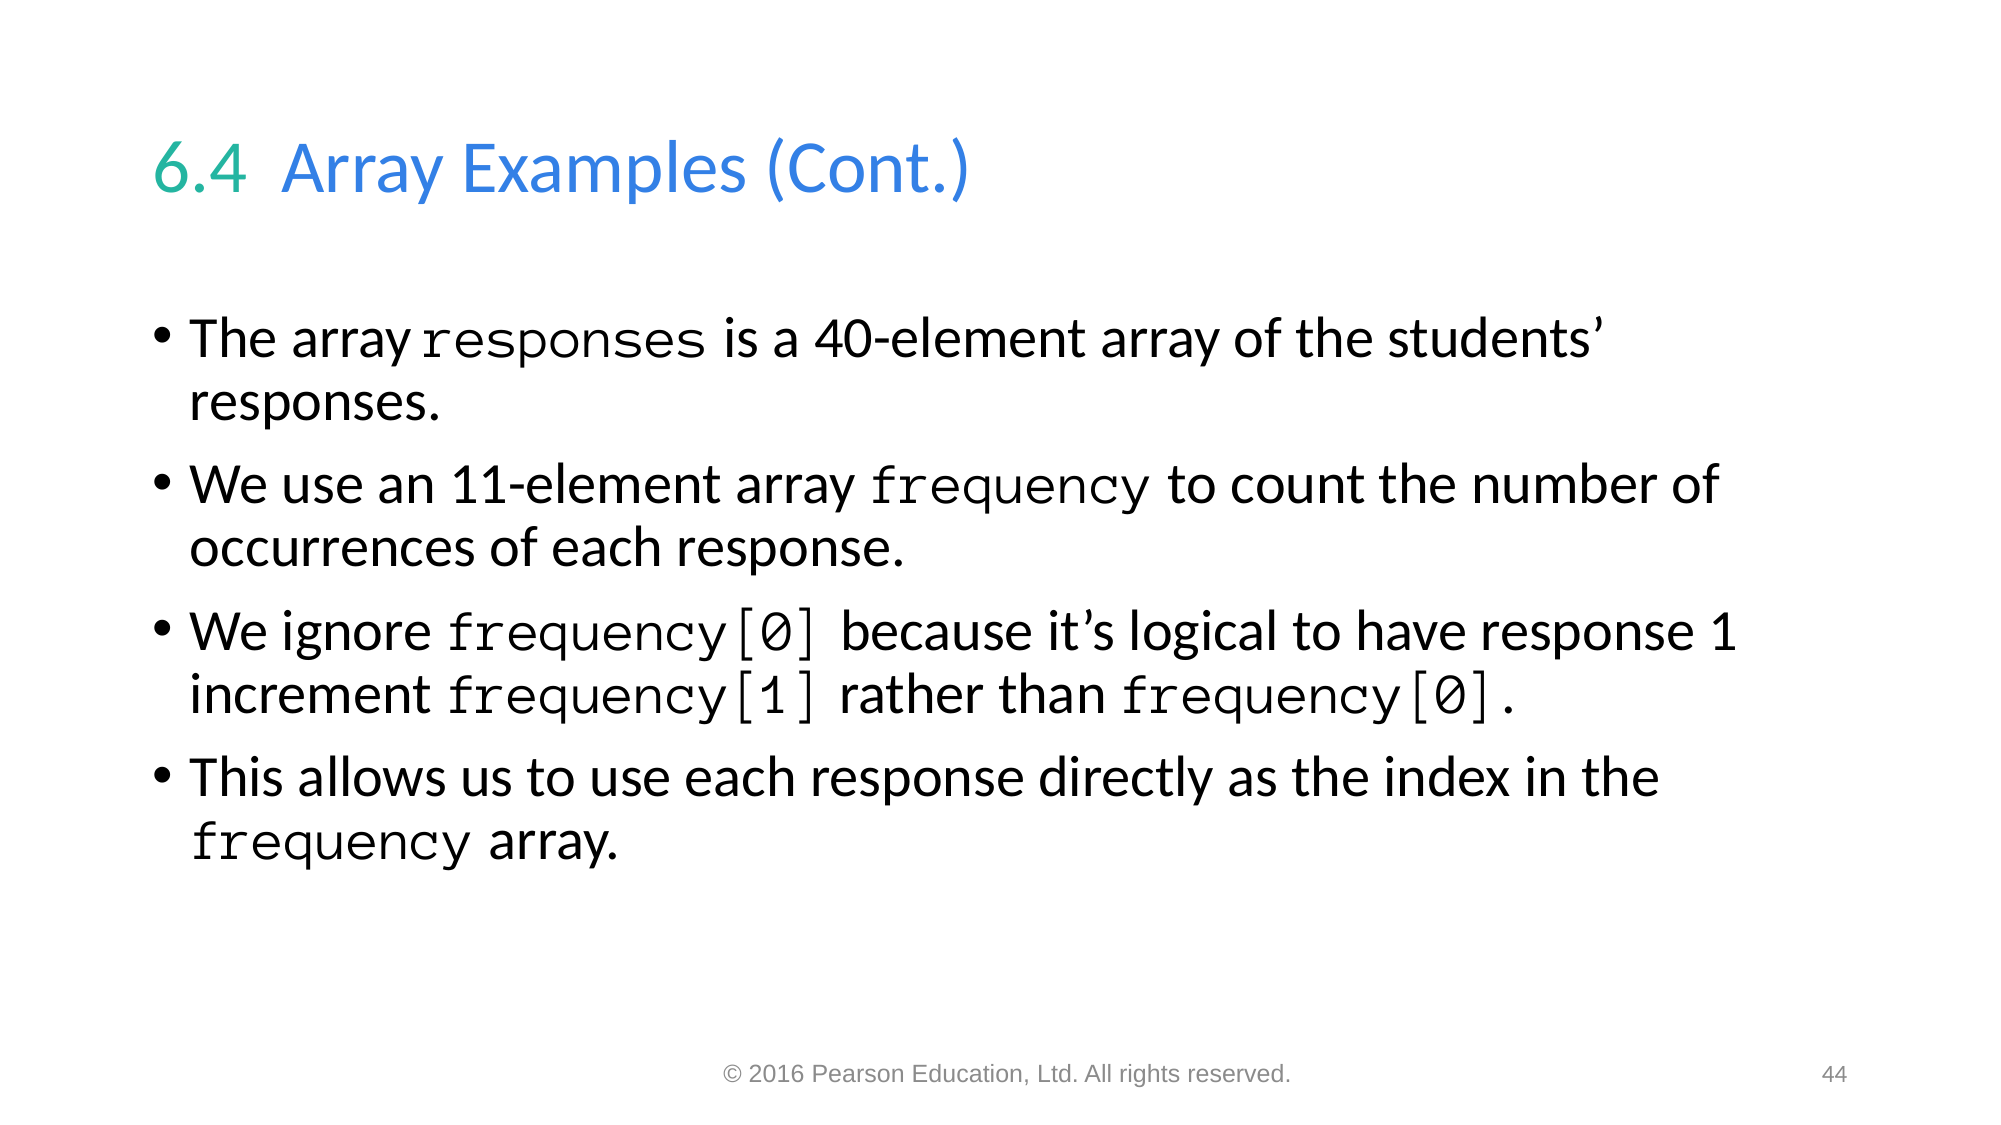

# 6.4  Array Examples (Cont.)
The array responses is a 40-element array of the students’ responses.
We use an 11-element array frequency to count the number of occurrences of each response.
We ignore frequency[0] because it’s logical to have response 1 increment frequency[1] rather than frequency[0].
This allows us to use each response directly as the index in the frequency array.
44
© 2016 Pearson Education, Ltd. All rights reserved.